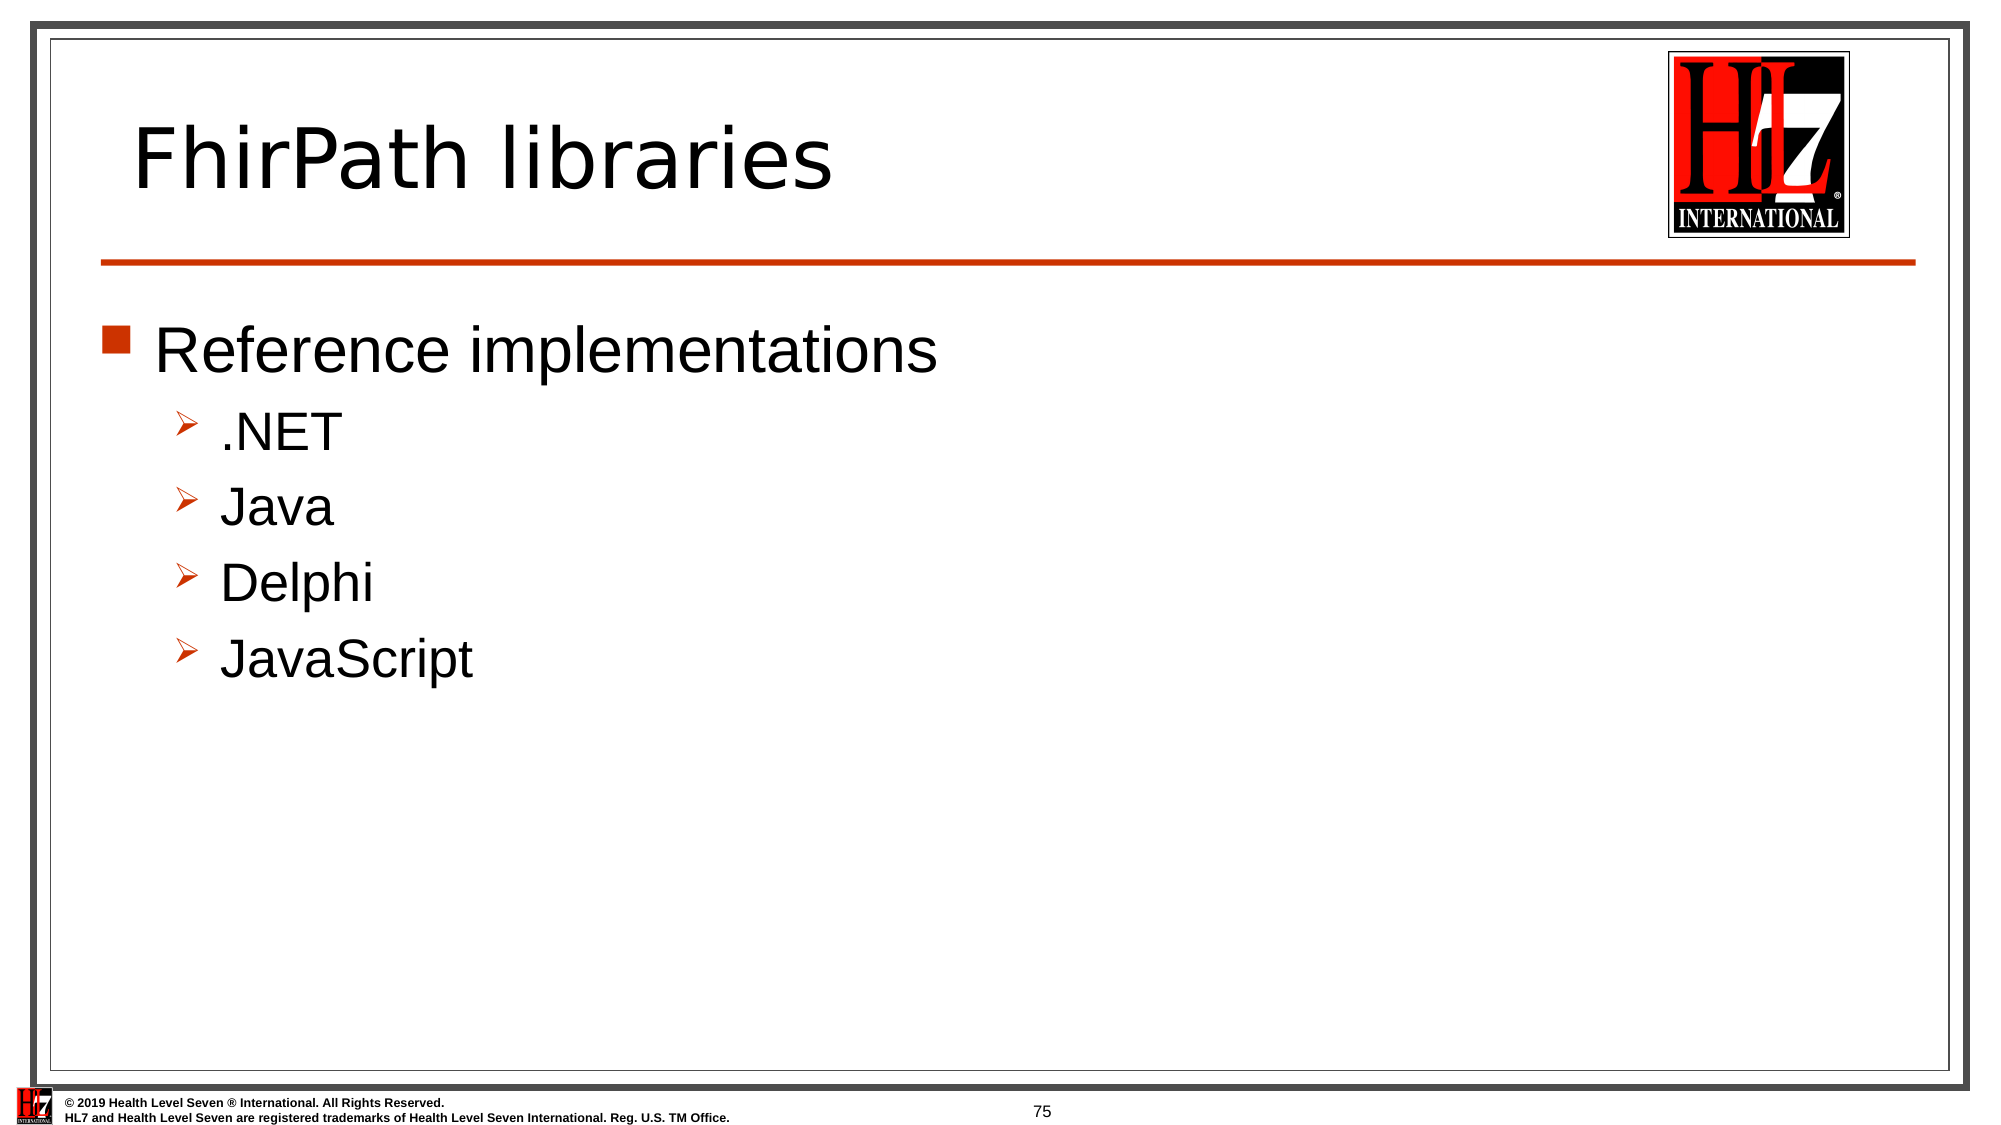

75
# FhirPath libraries
Reference implementations
.NET
Java
Delphi
JavaScript